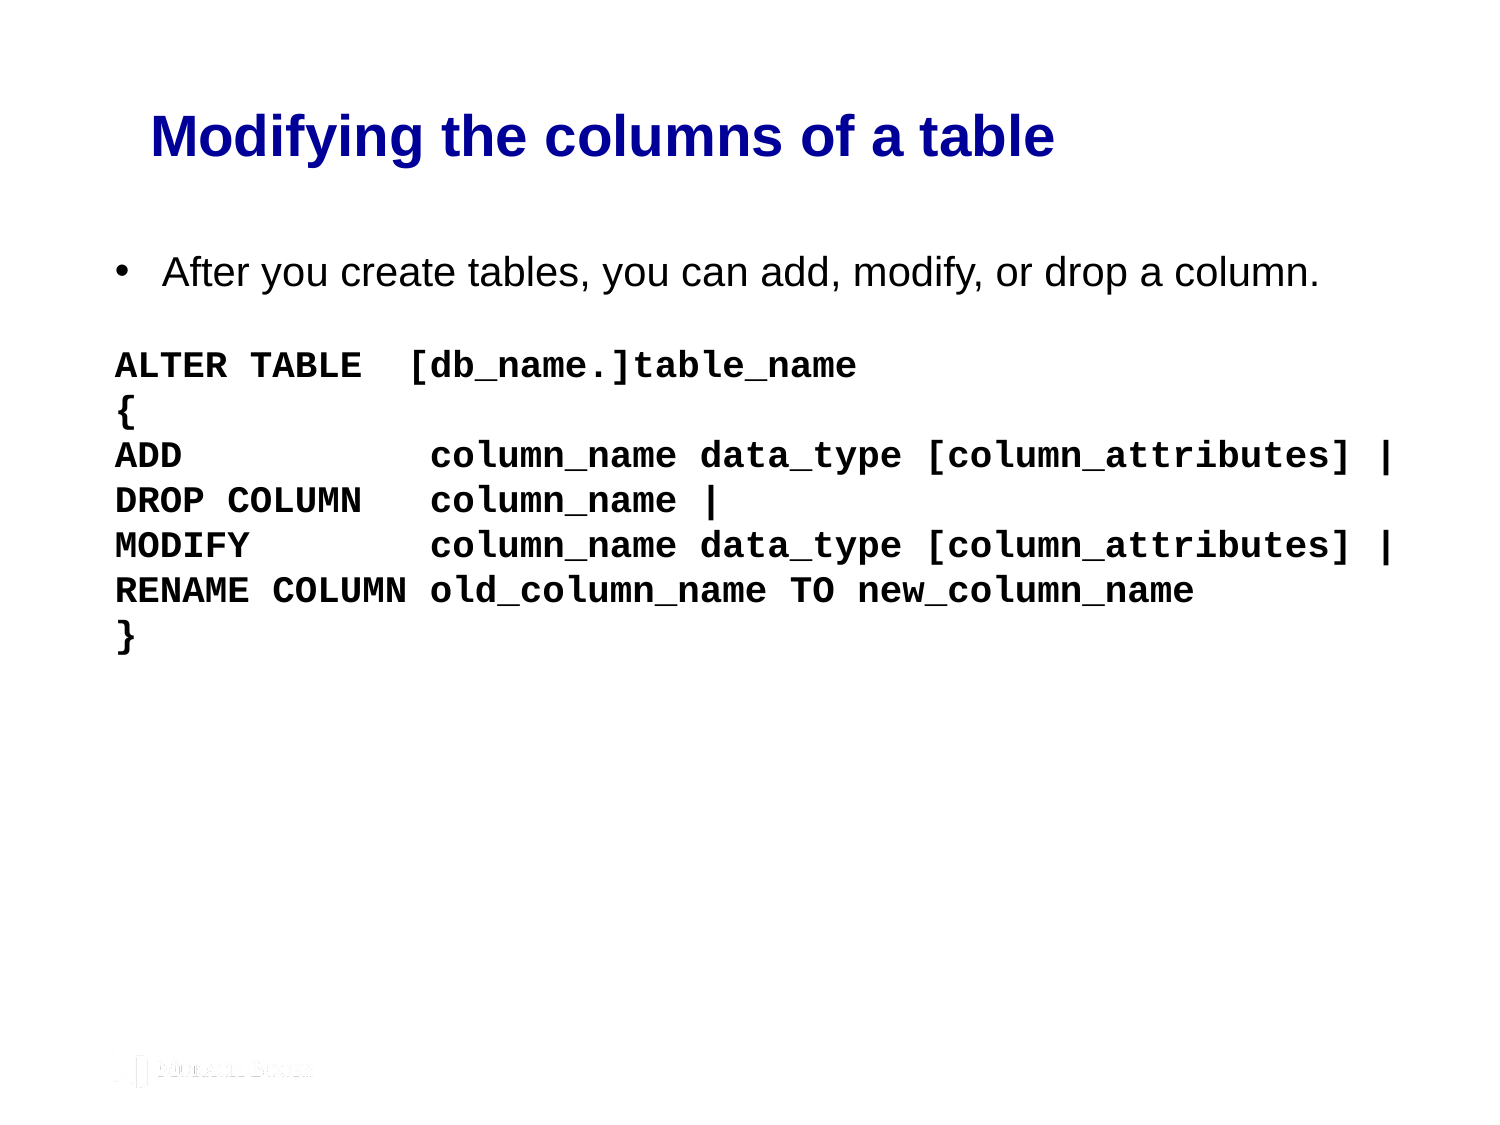

# Modifying the columns of a table
After you create tables, you can add, modify, or drop a column.

ALTER TABLE  [db_name.]table_name
{
ADD           column_name data_type [column_attributes] |
DROP COLUMN   column_name |
MODIFY        column_name data_type [column_attributes] |
RENAME COLUMN old_column_name TO new_column_name
}

© 2019, Mike Murach & Associates, Inc.
Murach’s MySQL 3rd Edition

C11, Slide 79